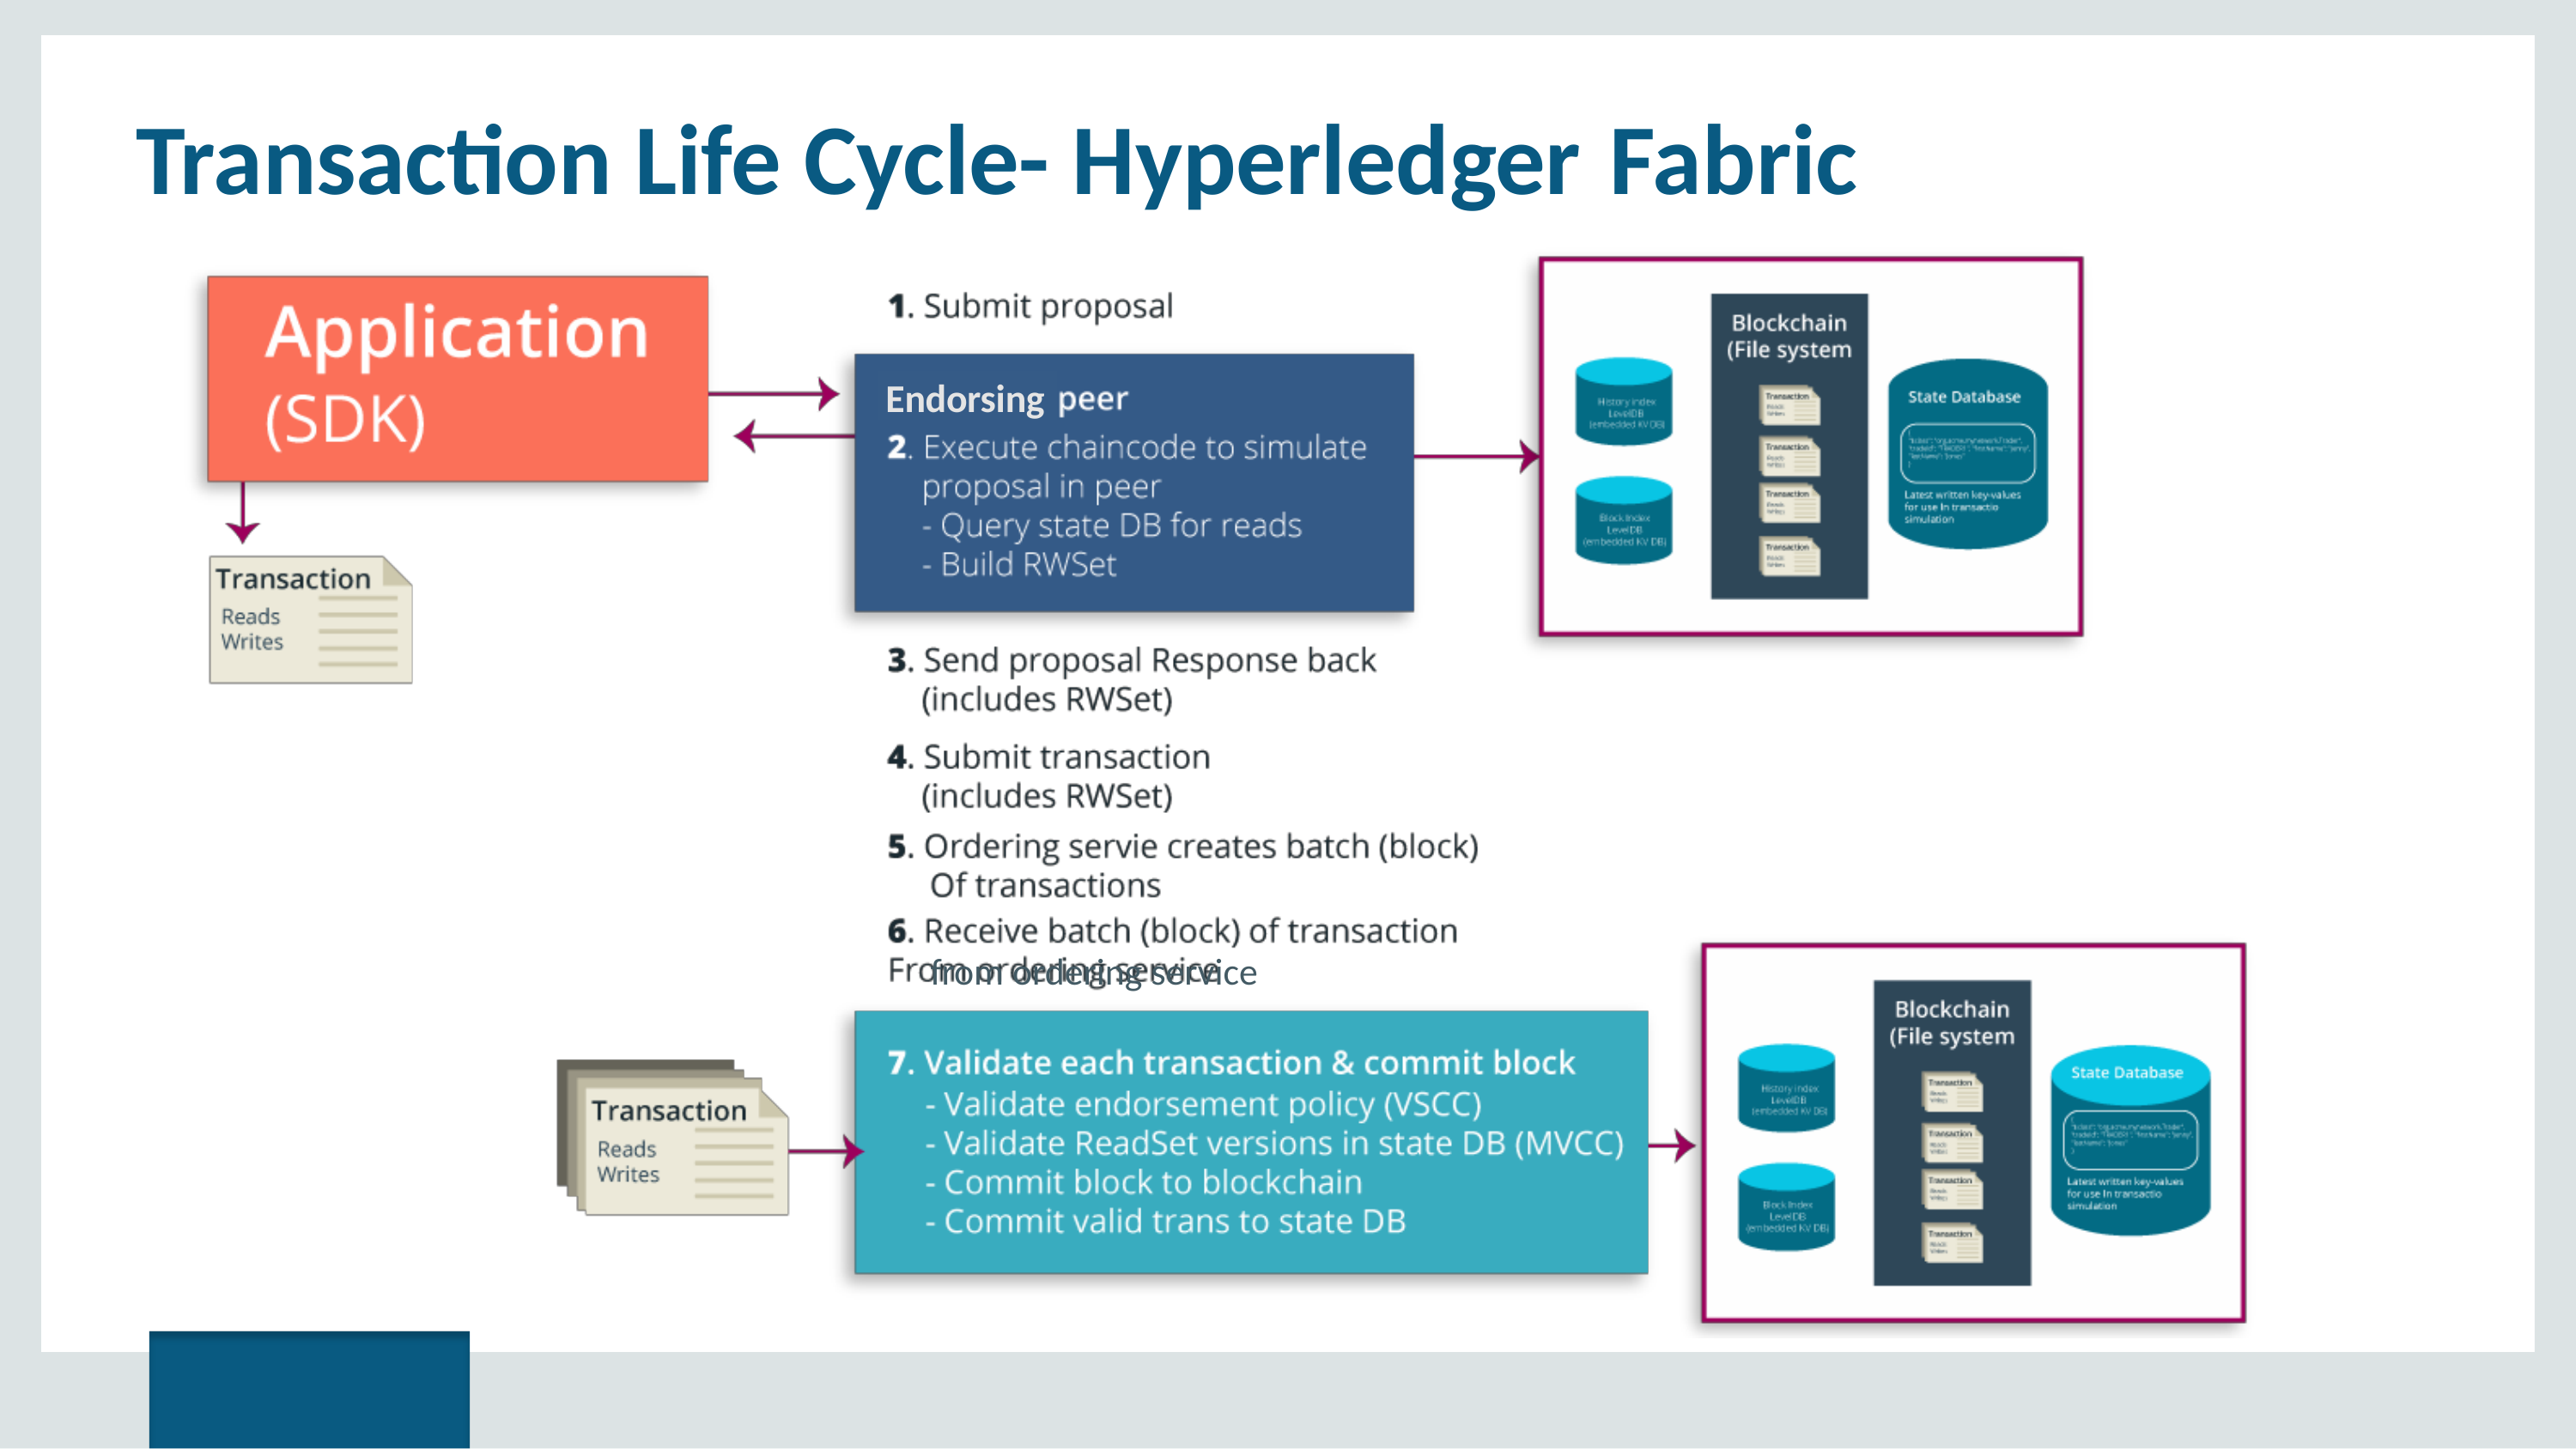

Transaction Life Cycle- Hyperledger Fabric

Endorsing
from ordering service

Copyright © 2017, edureka and/or its affiliates. All rights reserved.